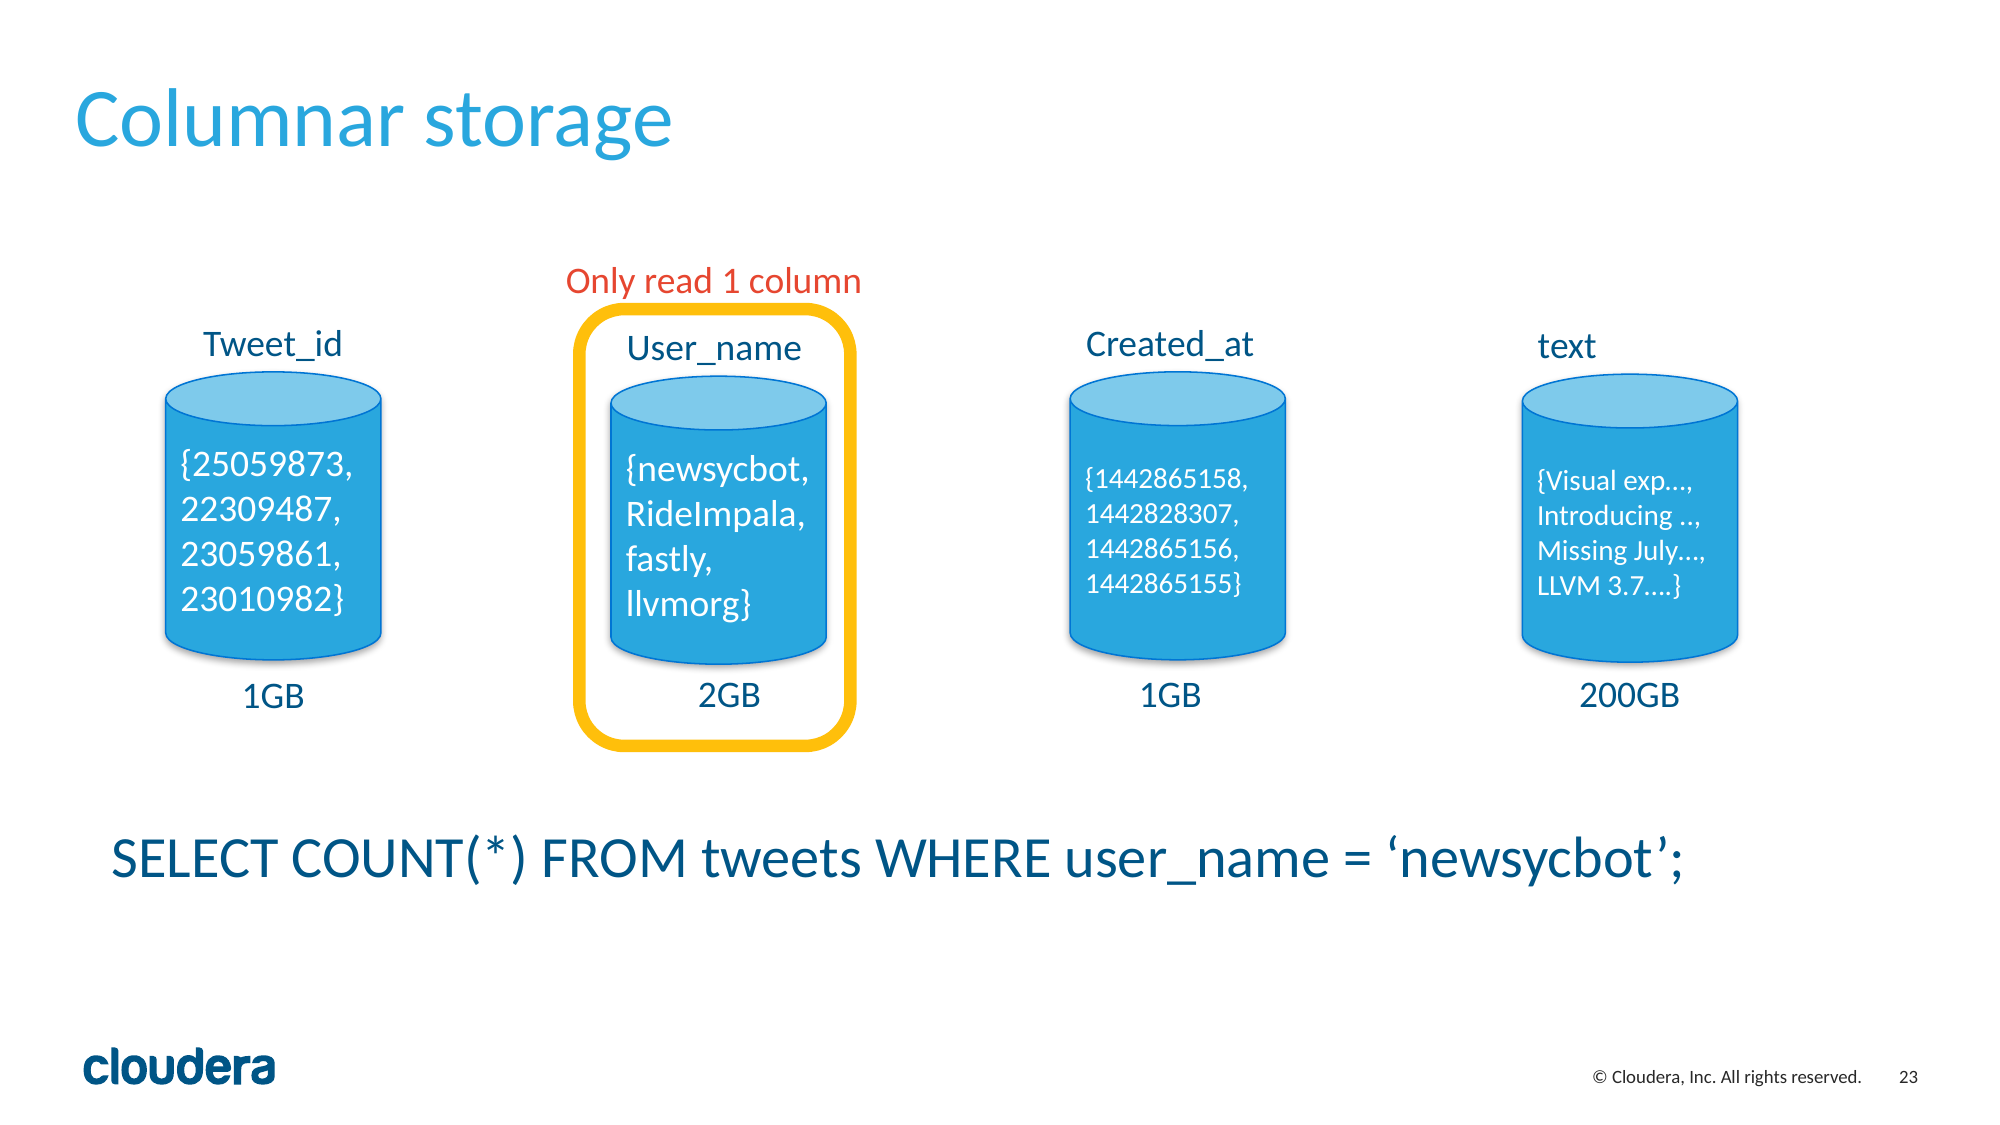

# Columnar storage
Only read 1 column

Tweet_id
{25059873, 22309487, 23059861, 23010982}
Created_at
{1442865158, 1442828307, 1442865156, 1442865155}
text
{Visual exp…, Introducing .., Missing July…, LLVM 3.7….}
User_name
{newsycbot, RideImpala, fastly, llvmorg}
2GB
1GB
200GB
1GB
SELECT COUNT(*) FROM tweets WHERE user_name = ‘newsycbot’;